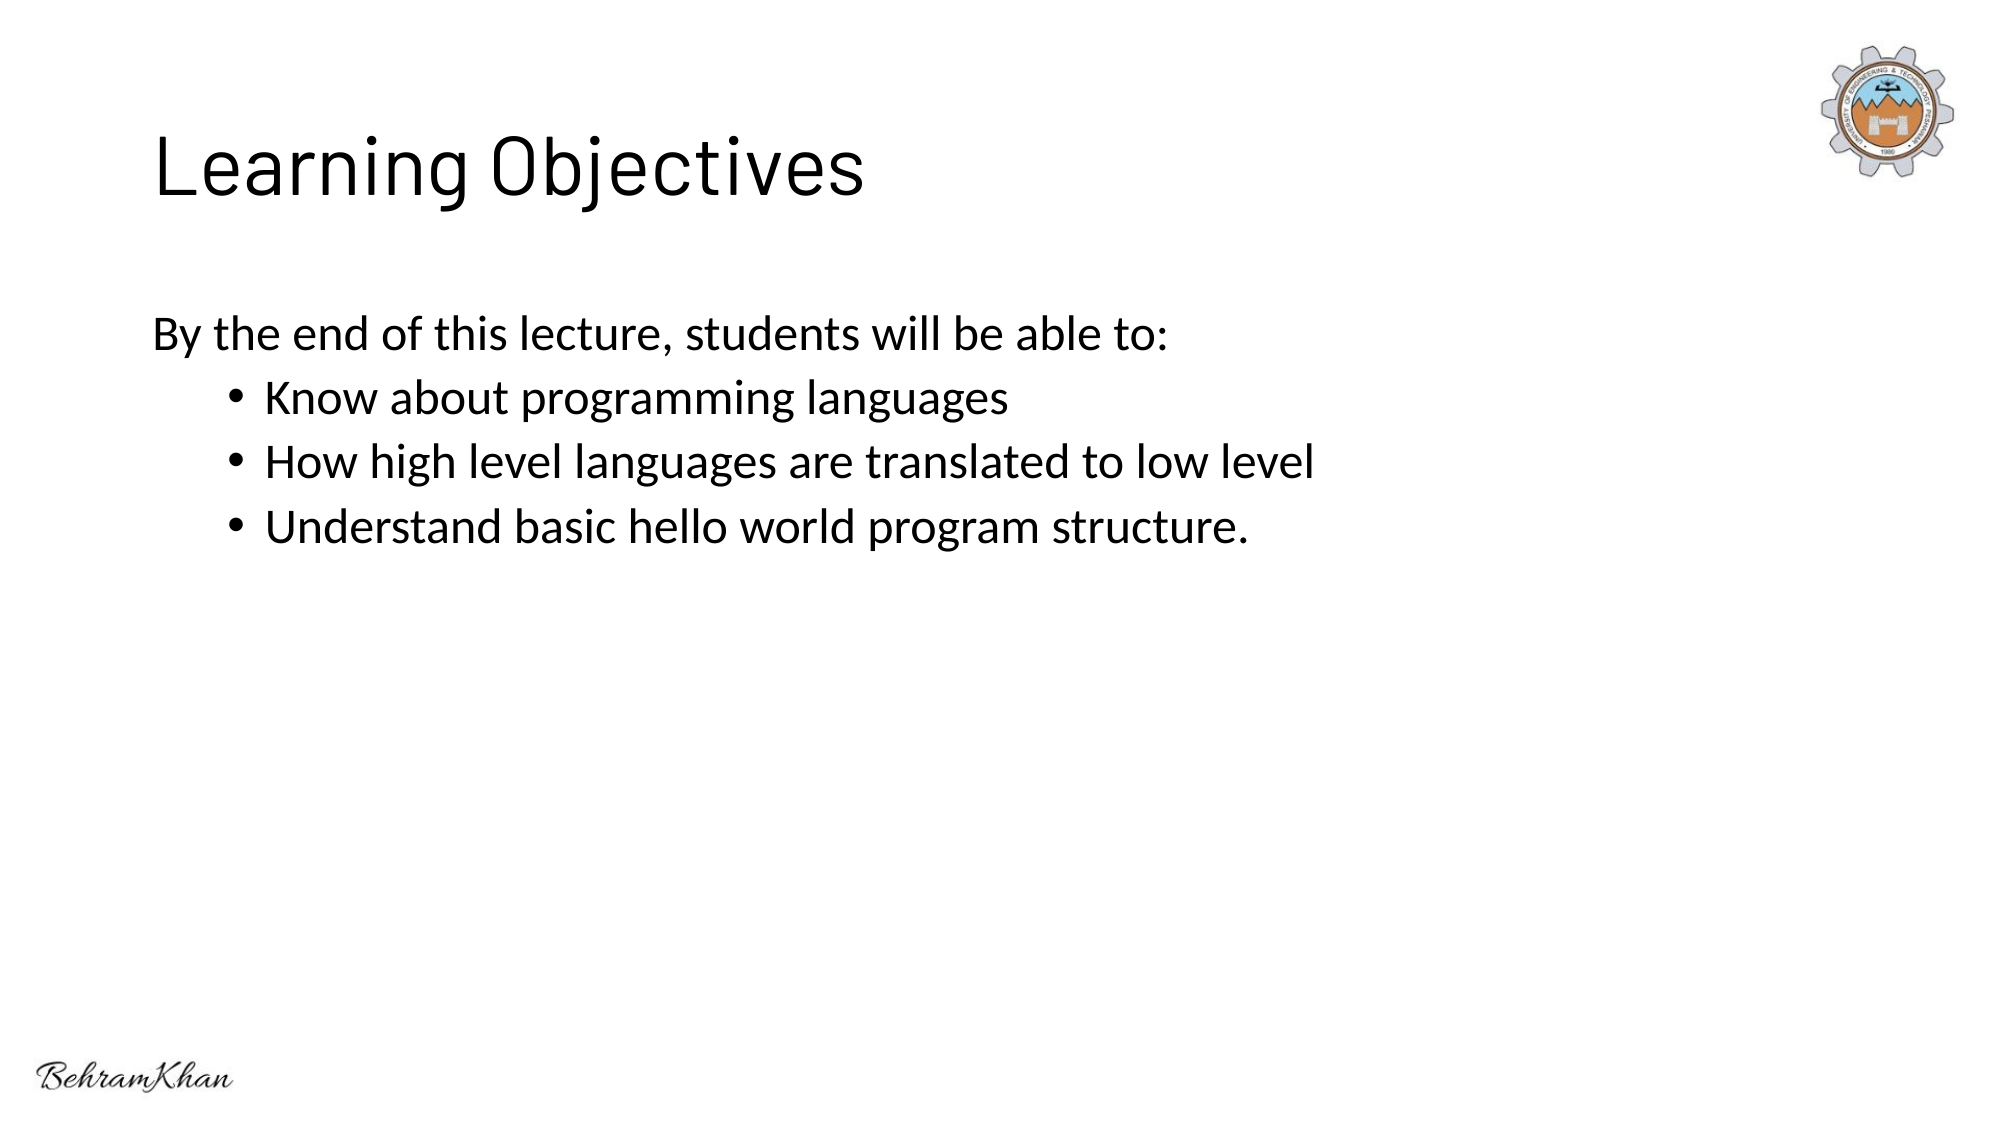

# Learning Objectives
By the end of this lecture, students will be able to:
Know about programming languages
How high level languages are translated to low level
Understand basic hello world program structure.